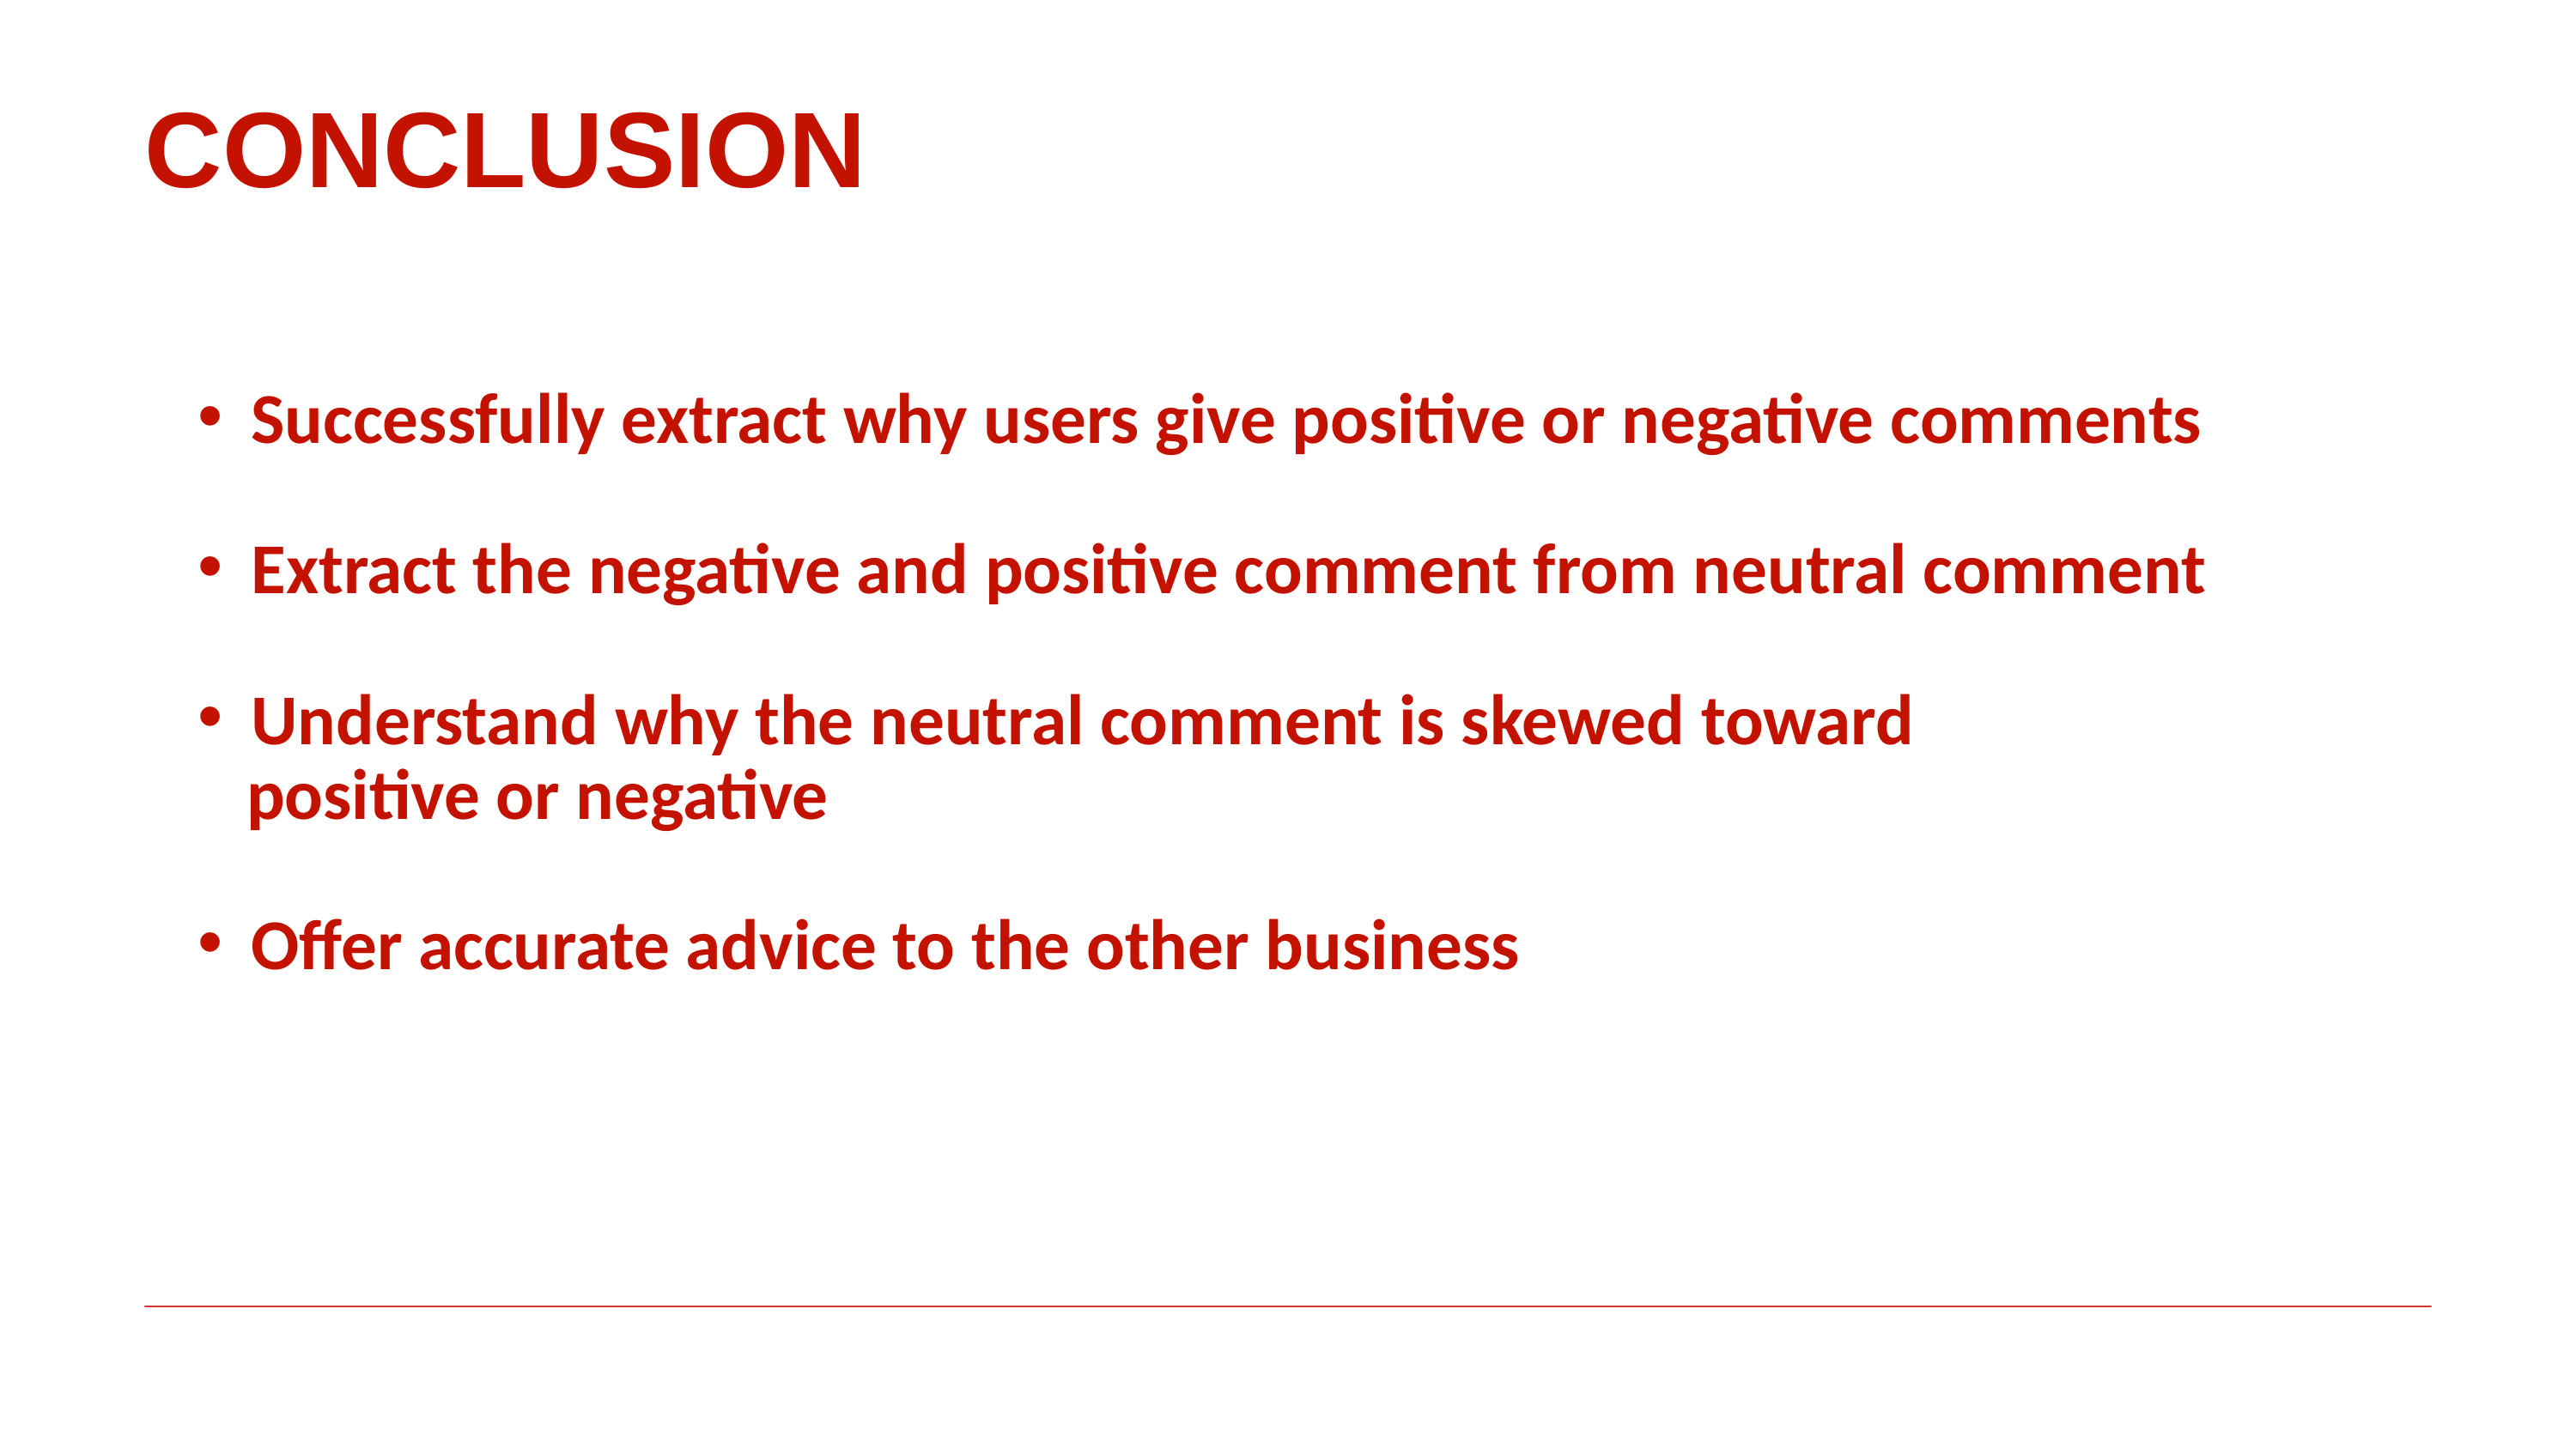

CONCLUSION
Successfully extract why users give positive or negative comments

Extract the negative and positive comment from neutral comment

Understand why the neutral comment is skewed toward
   positive or negative

Offer accurate advice to the other business